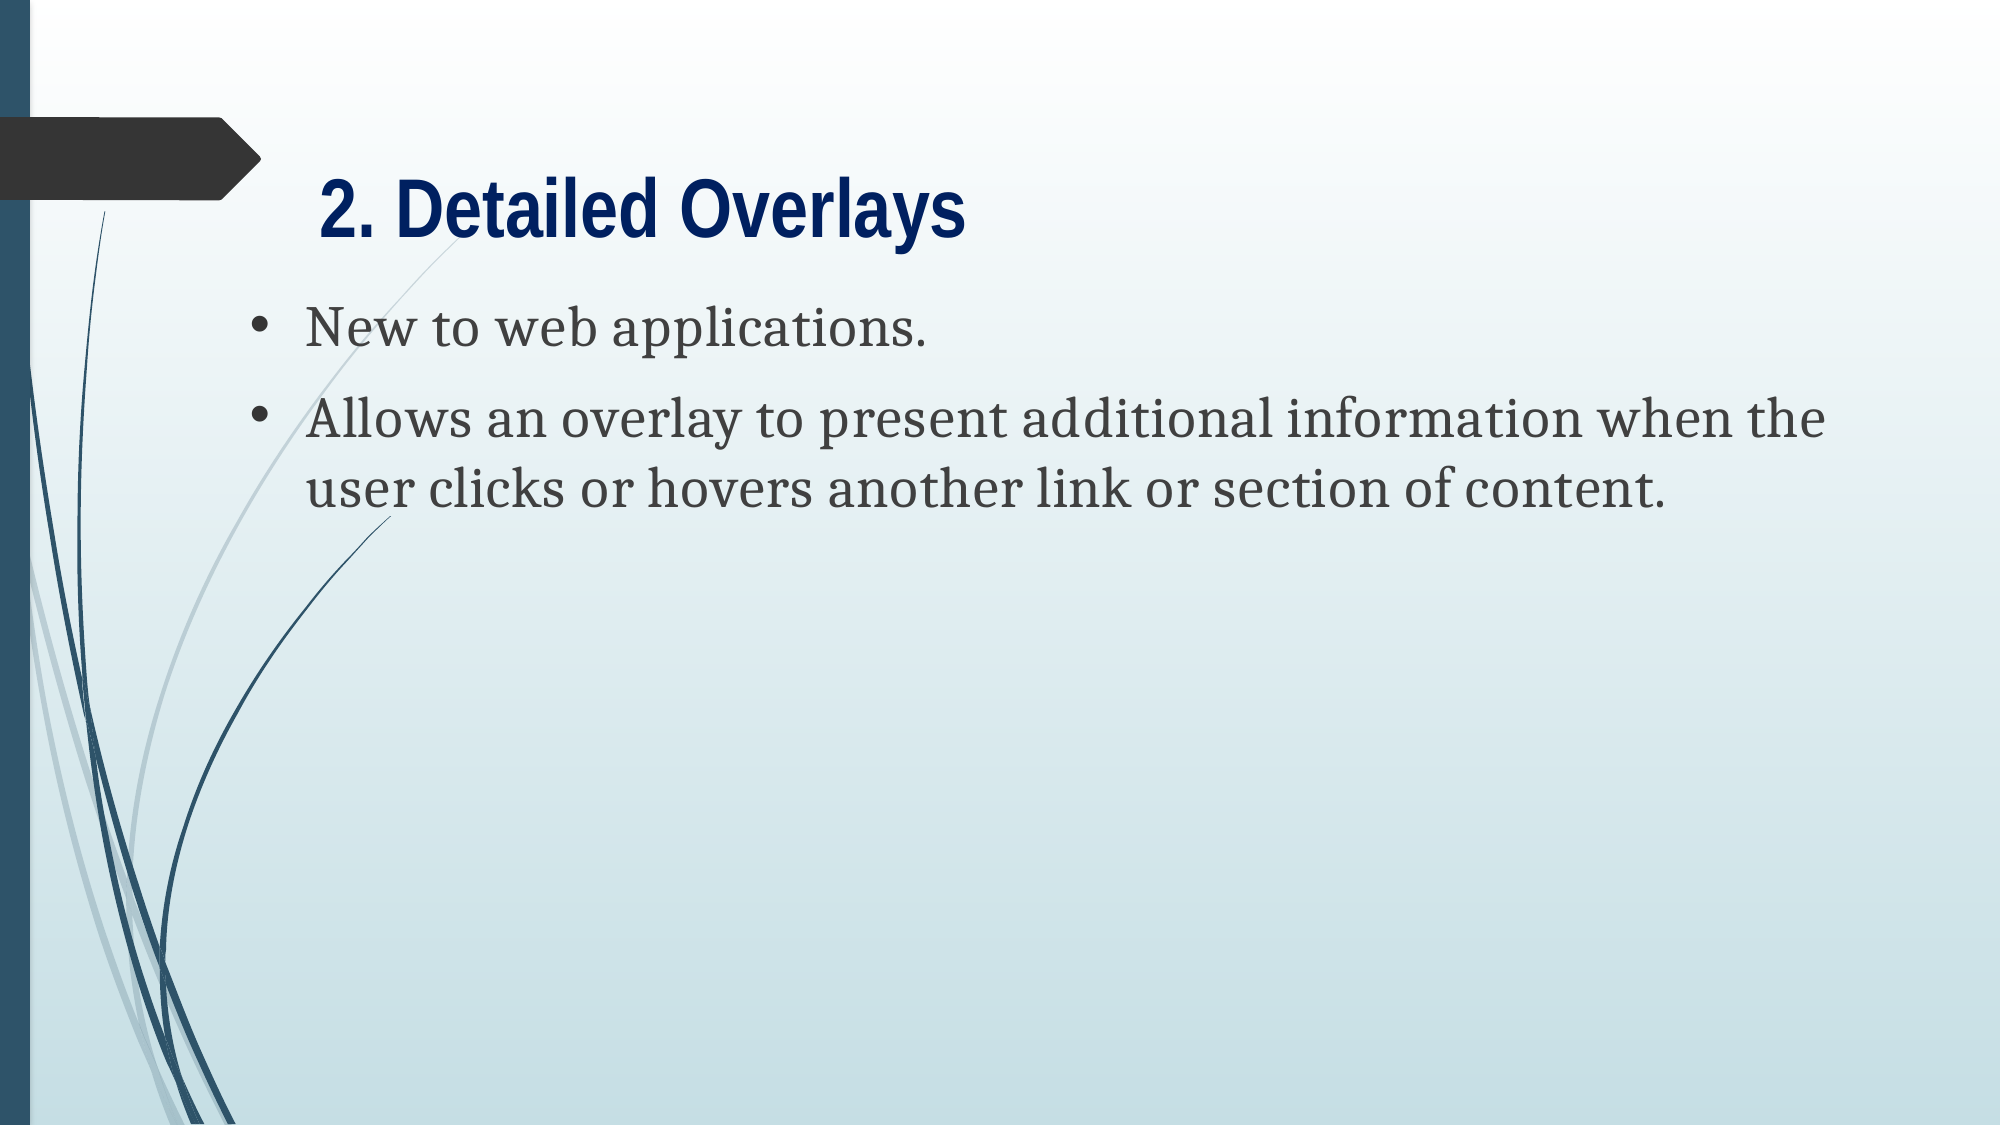

2. Detailed Overlays
New to web applications.
Allows an overlay to present additional information when the user clicks or hovers another link or section of content.